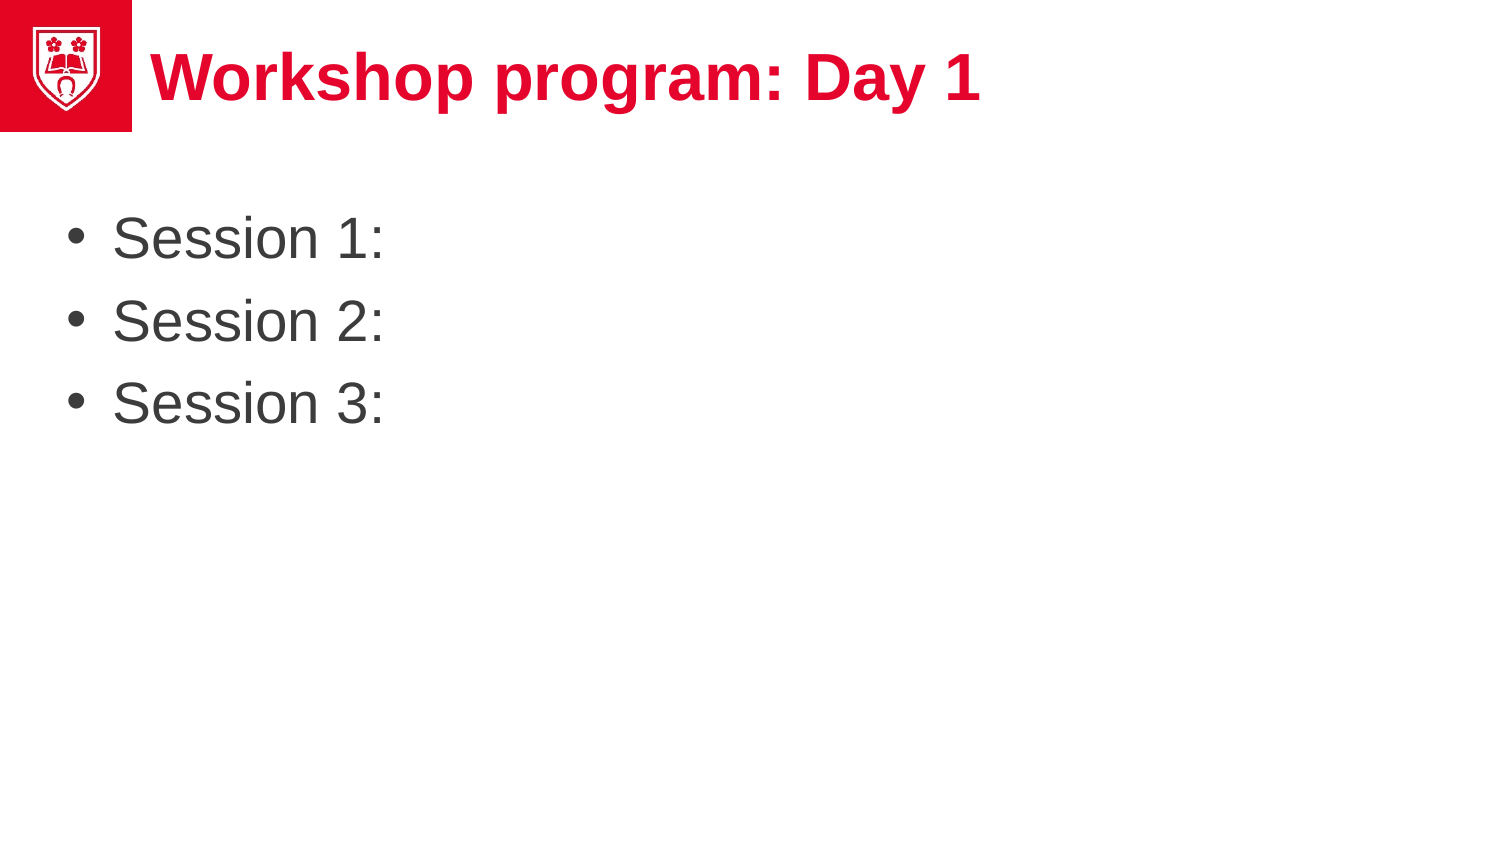

# Workshop program: Day 1
Session 1:
Session 2:
Session 3: